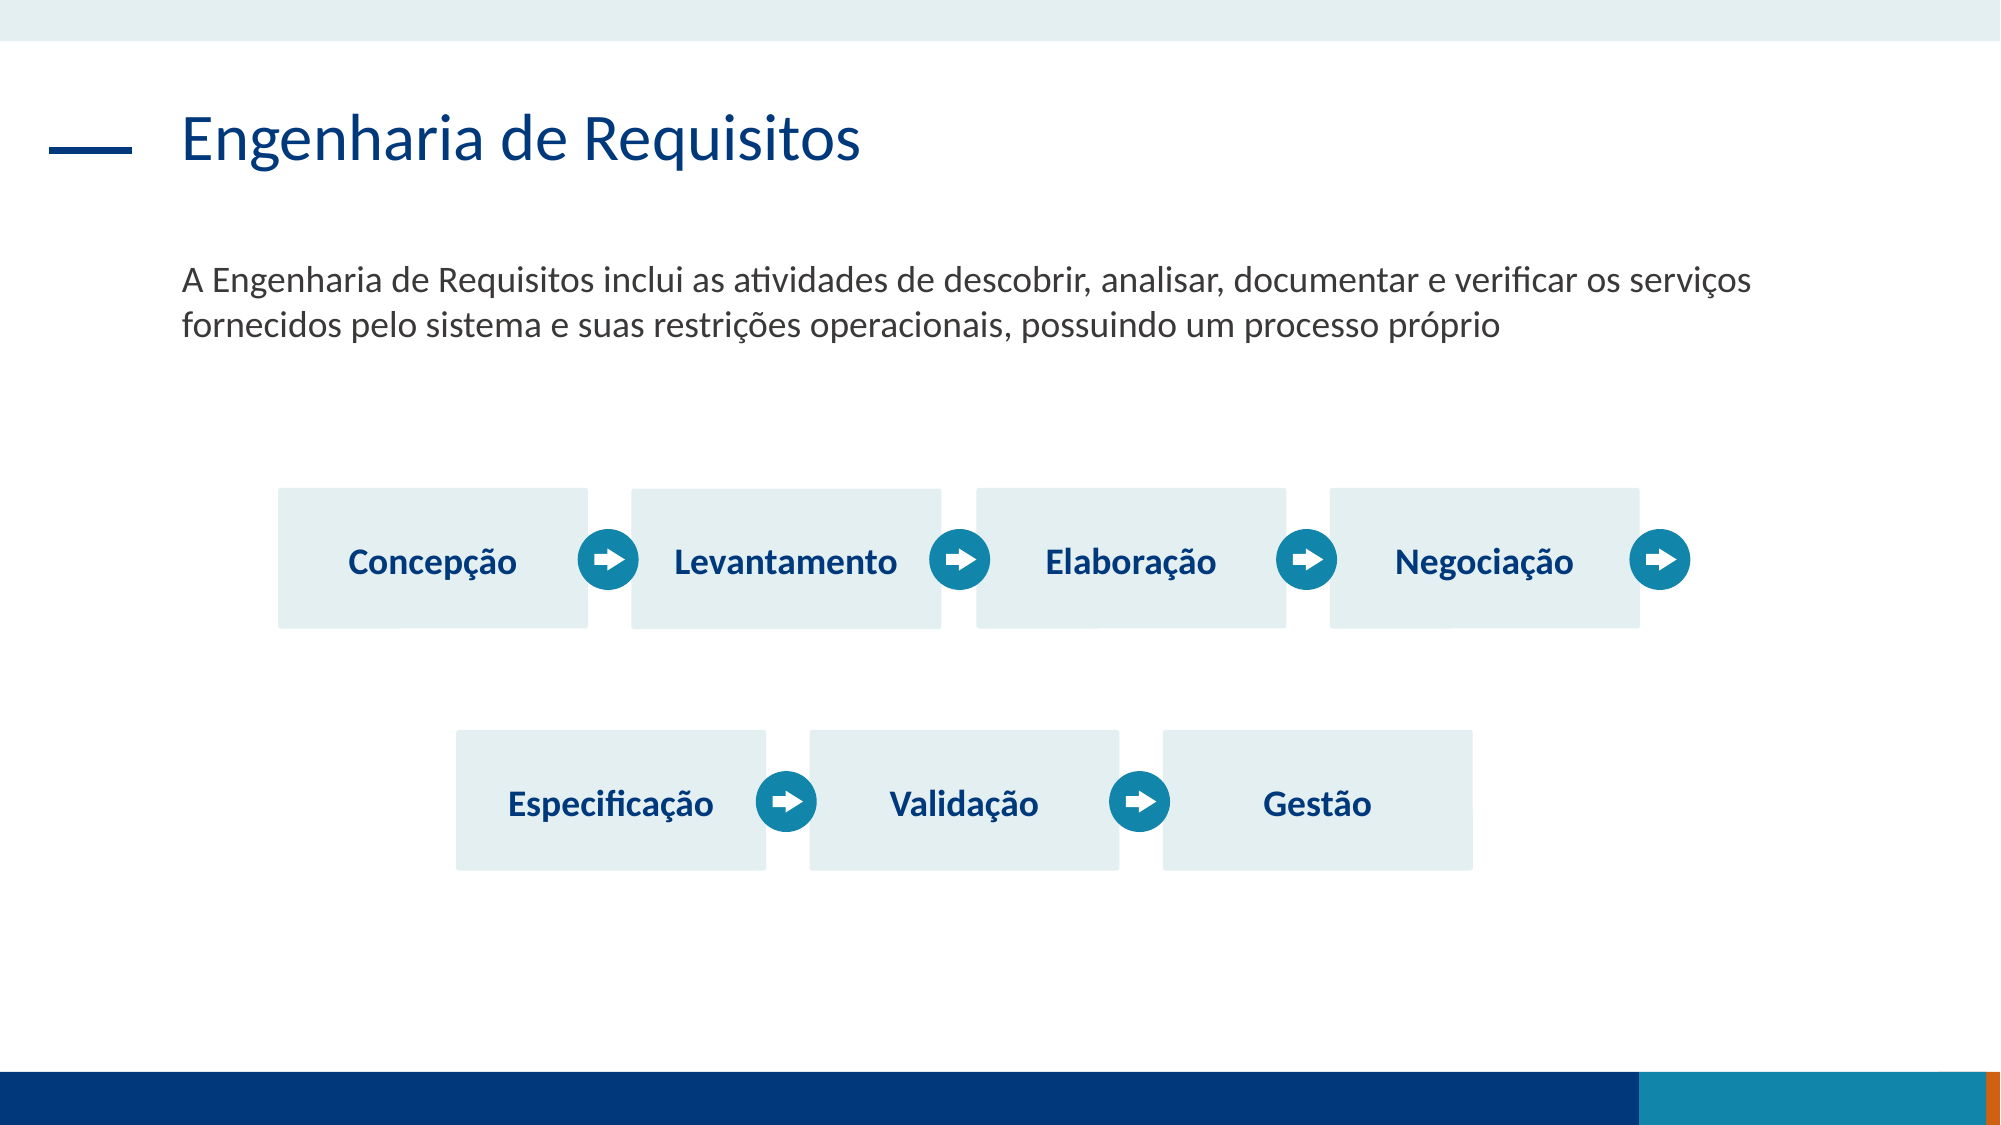

Engenharia de Requisitos
A Engenharia de Requisitos inclui as atividades de descobrir, analisar, documentar e verificar os serviços fornecidos pelo sistema e suas restrições operacionais, possuindo um processo próprio

Concepção
Elaboração
Negociação
Levantamento

Especificação
Validação
Gestão